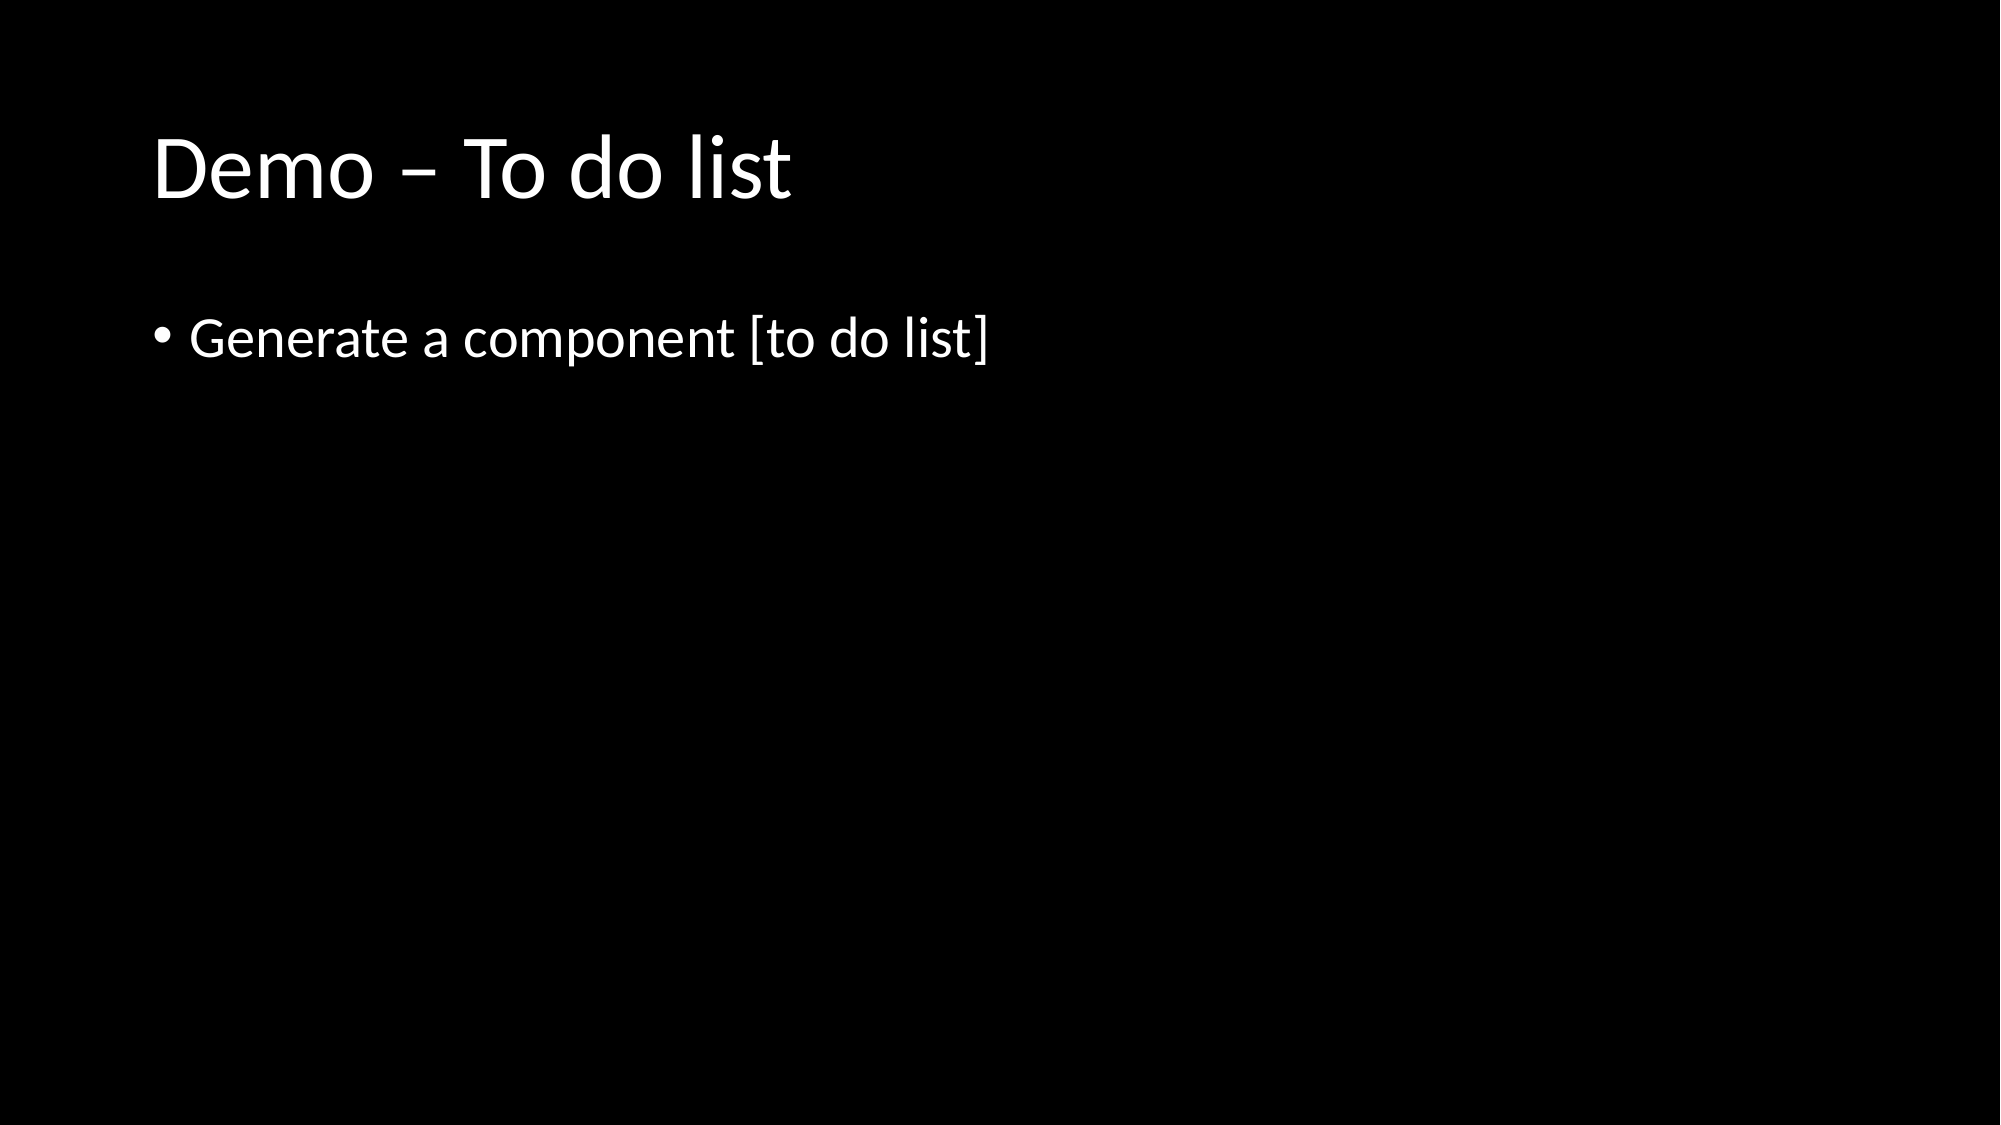

# Demo – To do list
Generate a component [to do list]